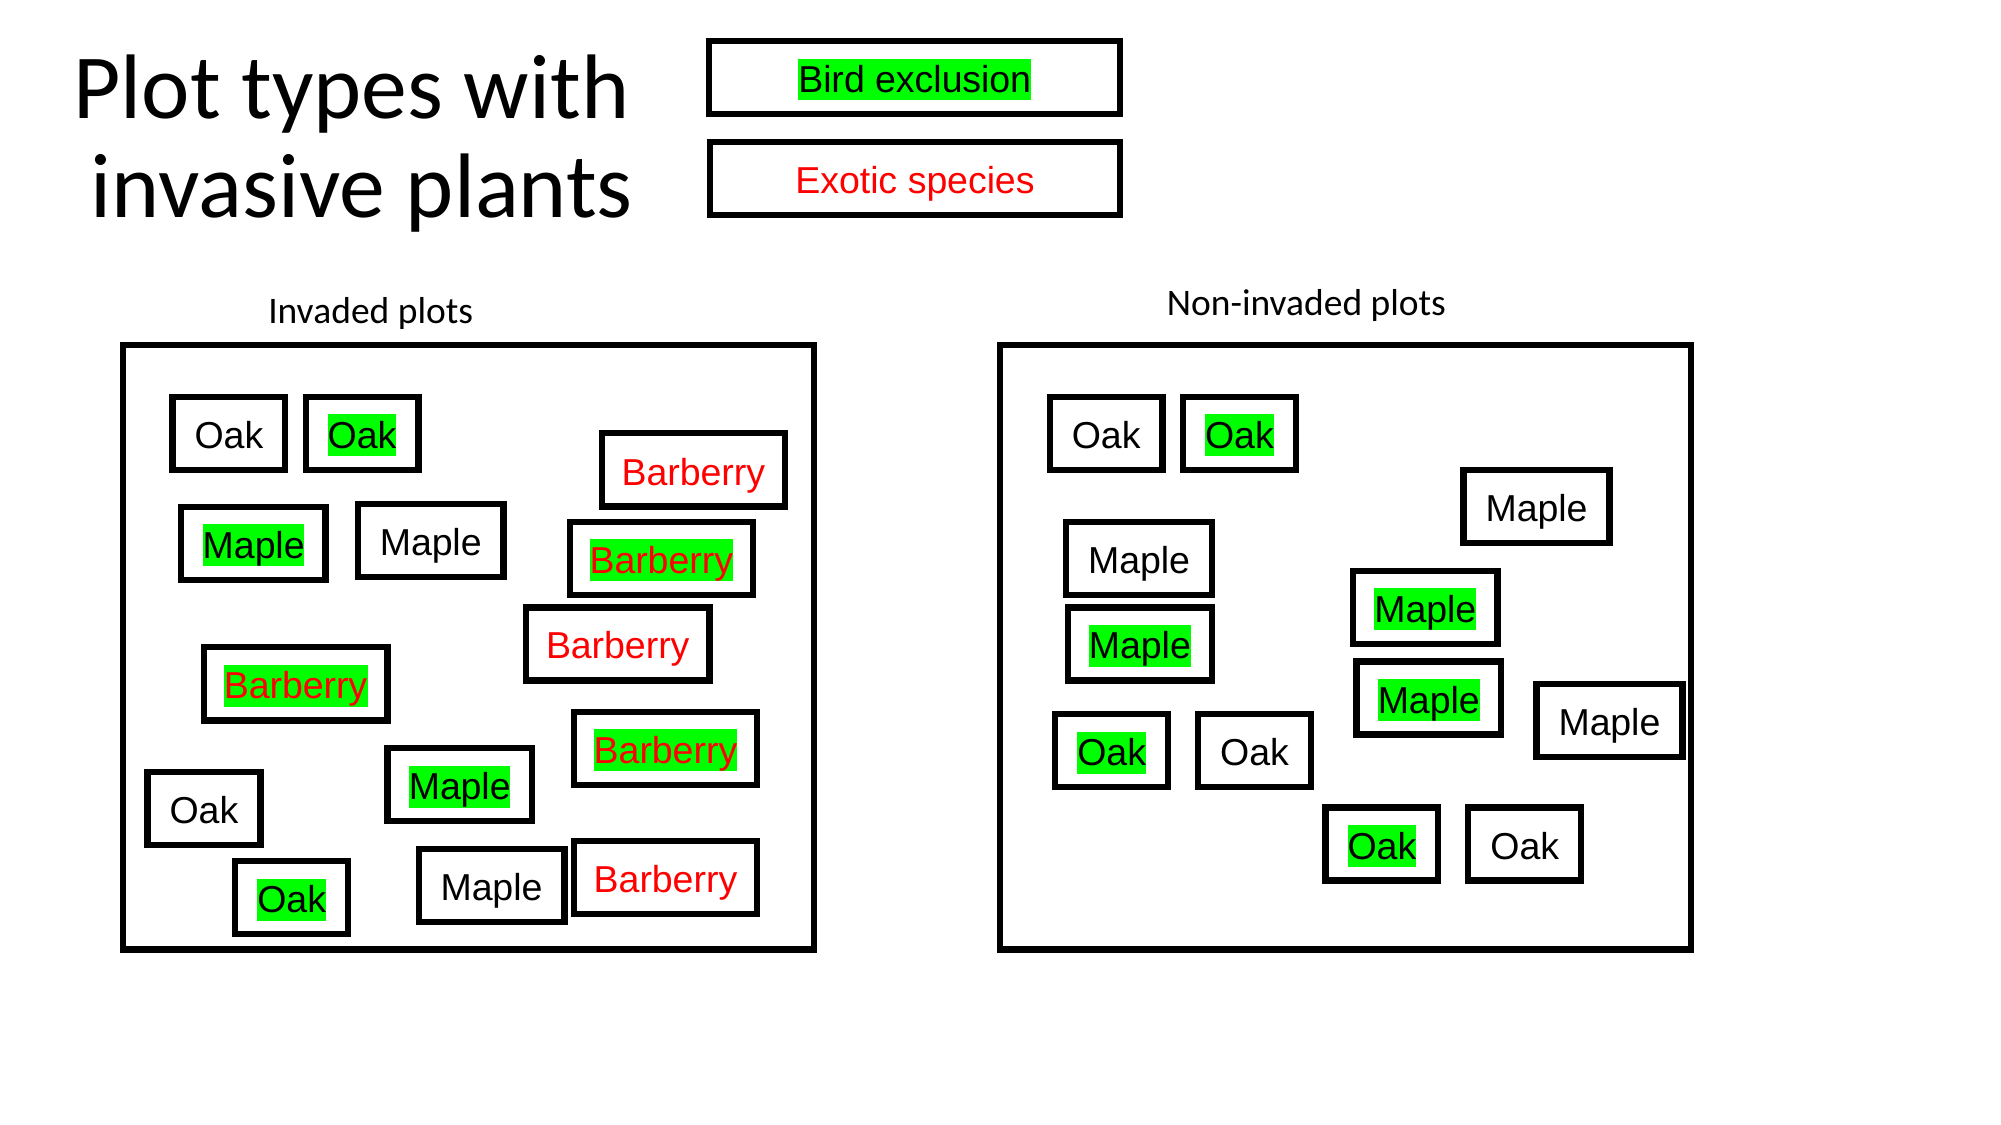

# Plot types with invasive plants
Bird exclusion
Exotic species
Non-invaded plots
Invaded plots

Oak
Oak
Oak
Oak
Barberry
Maple
Maple
Maple
Barberry
Maple
Maple
Maple
Barberry
Barberry
Maple
Maple
Barberry
Oak
Oak
Maple
Oak
Oak
Oak
Barberry
Maple
Oak